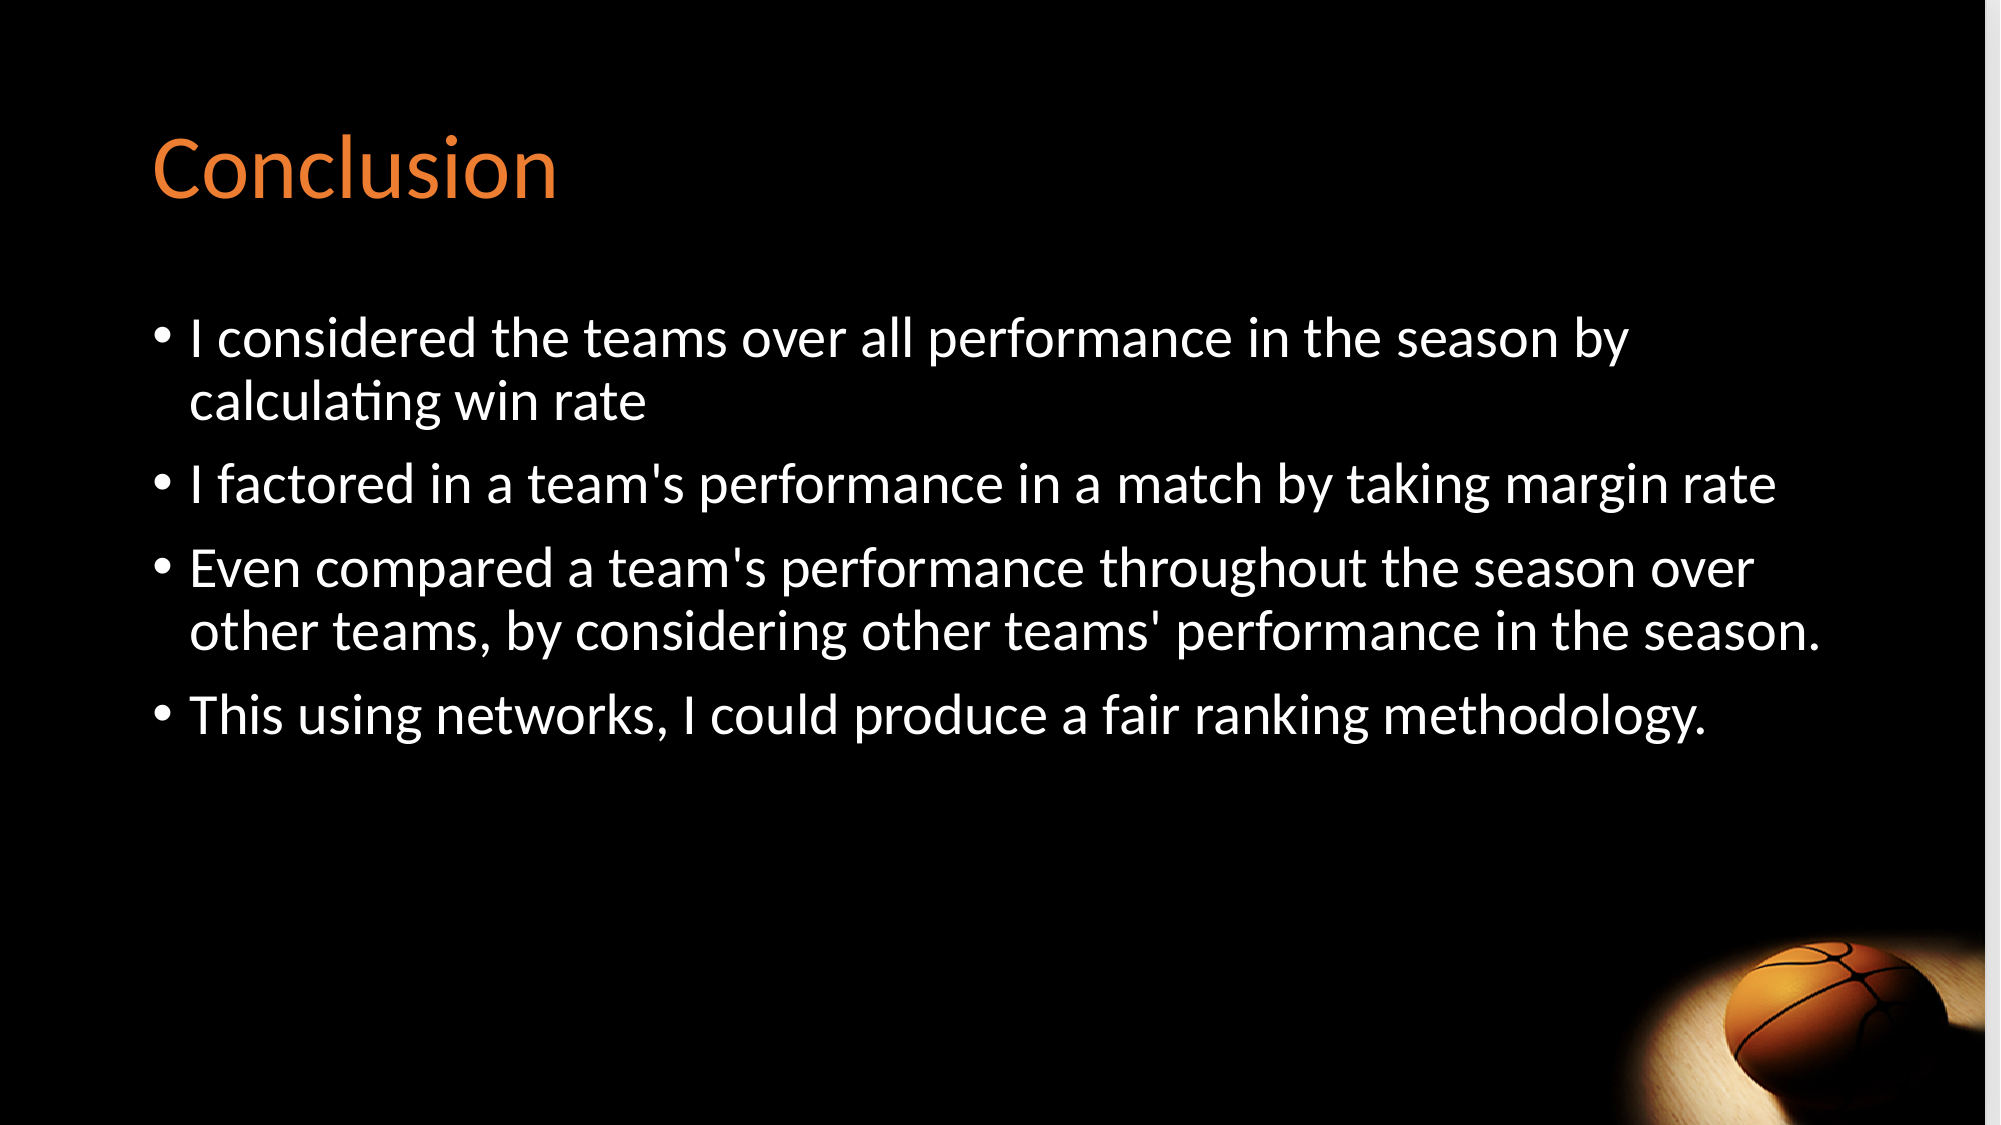

# Conclusion
I considered the teams over all performance in the season by calculating win rate
I factored in a team's performance in a match by taking margin rate
Even compared a team's performance throughout the season over other teams, by considering other teams' performance in the season.
This using networks, I could produce a fair ranking methodology.